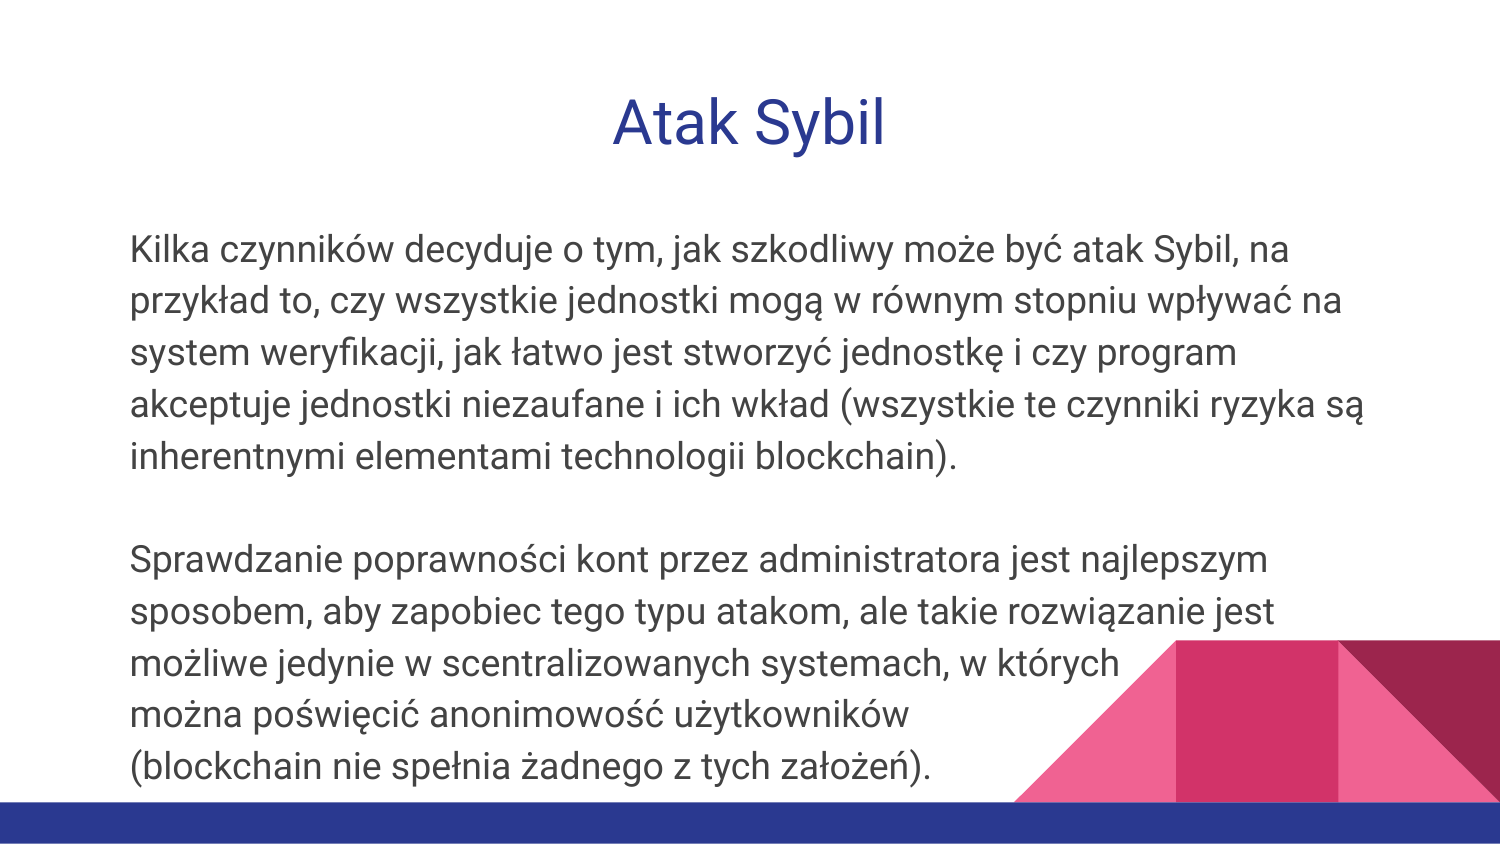

# Atak Sybil
Kilka czynników decyduje o tym, jak szkodliwy może być atak Sybil, na przykład to, czy wszystkie jednostki mogą w równym stopniu wpływać na system weryfikacji, jak łatwo jest stworzyć jednostkę i czy program akceptuje jednostki niezaufane i ich wkład (wszystkie te czynniki ryzyka są inherentnymi elementami technologii blockchain).

Sprawdzanie poprawności kont przez administratora jest najlepszym sposobem, aby zapobiec tego typu atakom, ale takie rozwiązanie jest możliwe jedynie w scentralizowanych systemach, w których
można poświęcić anonimowość użytkowników
(blockchain nie spełnia żadnego z tych założeń).